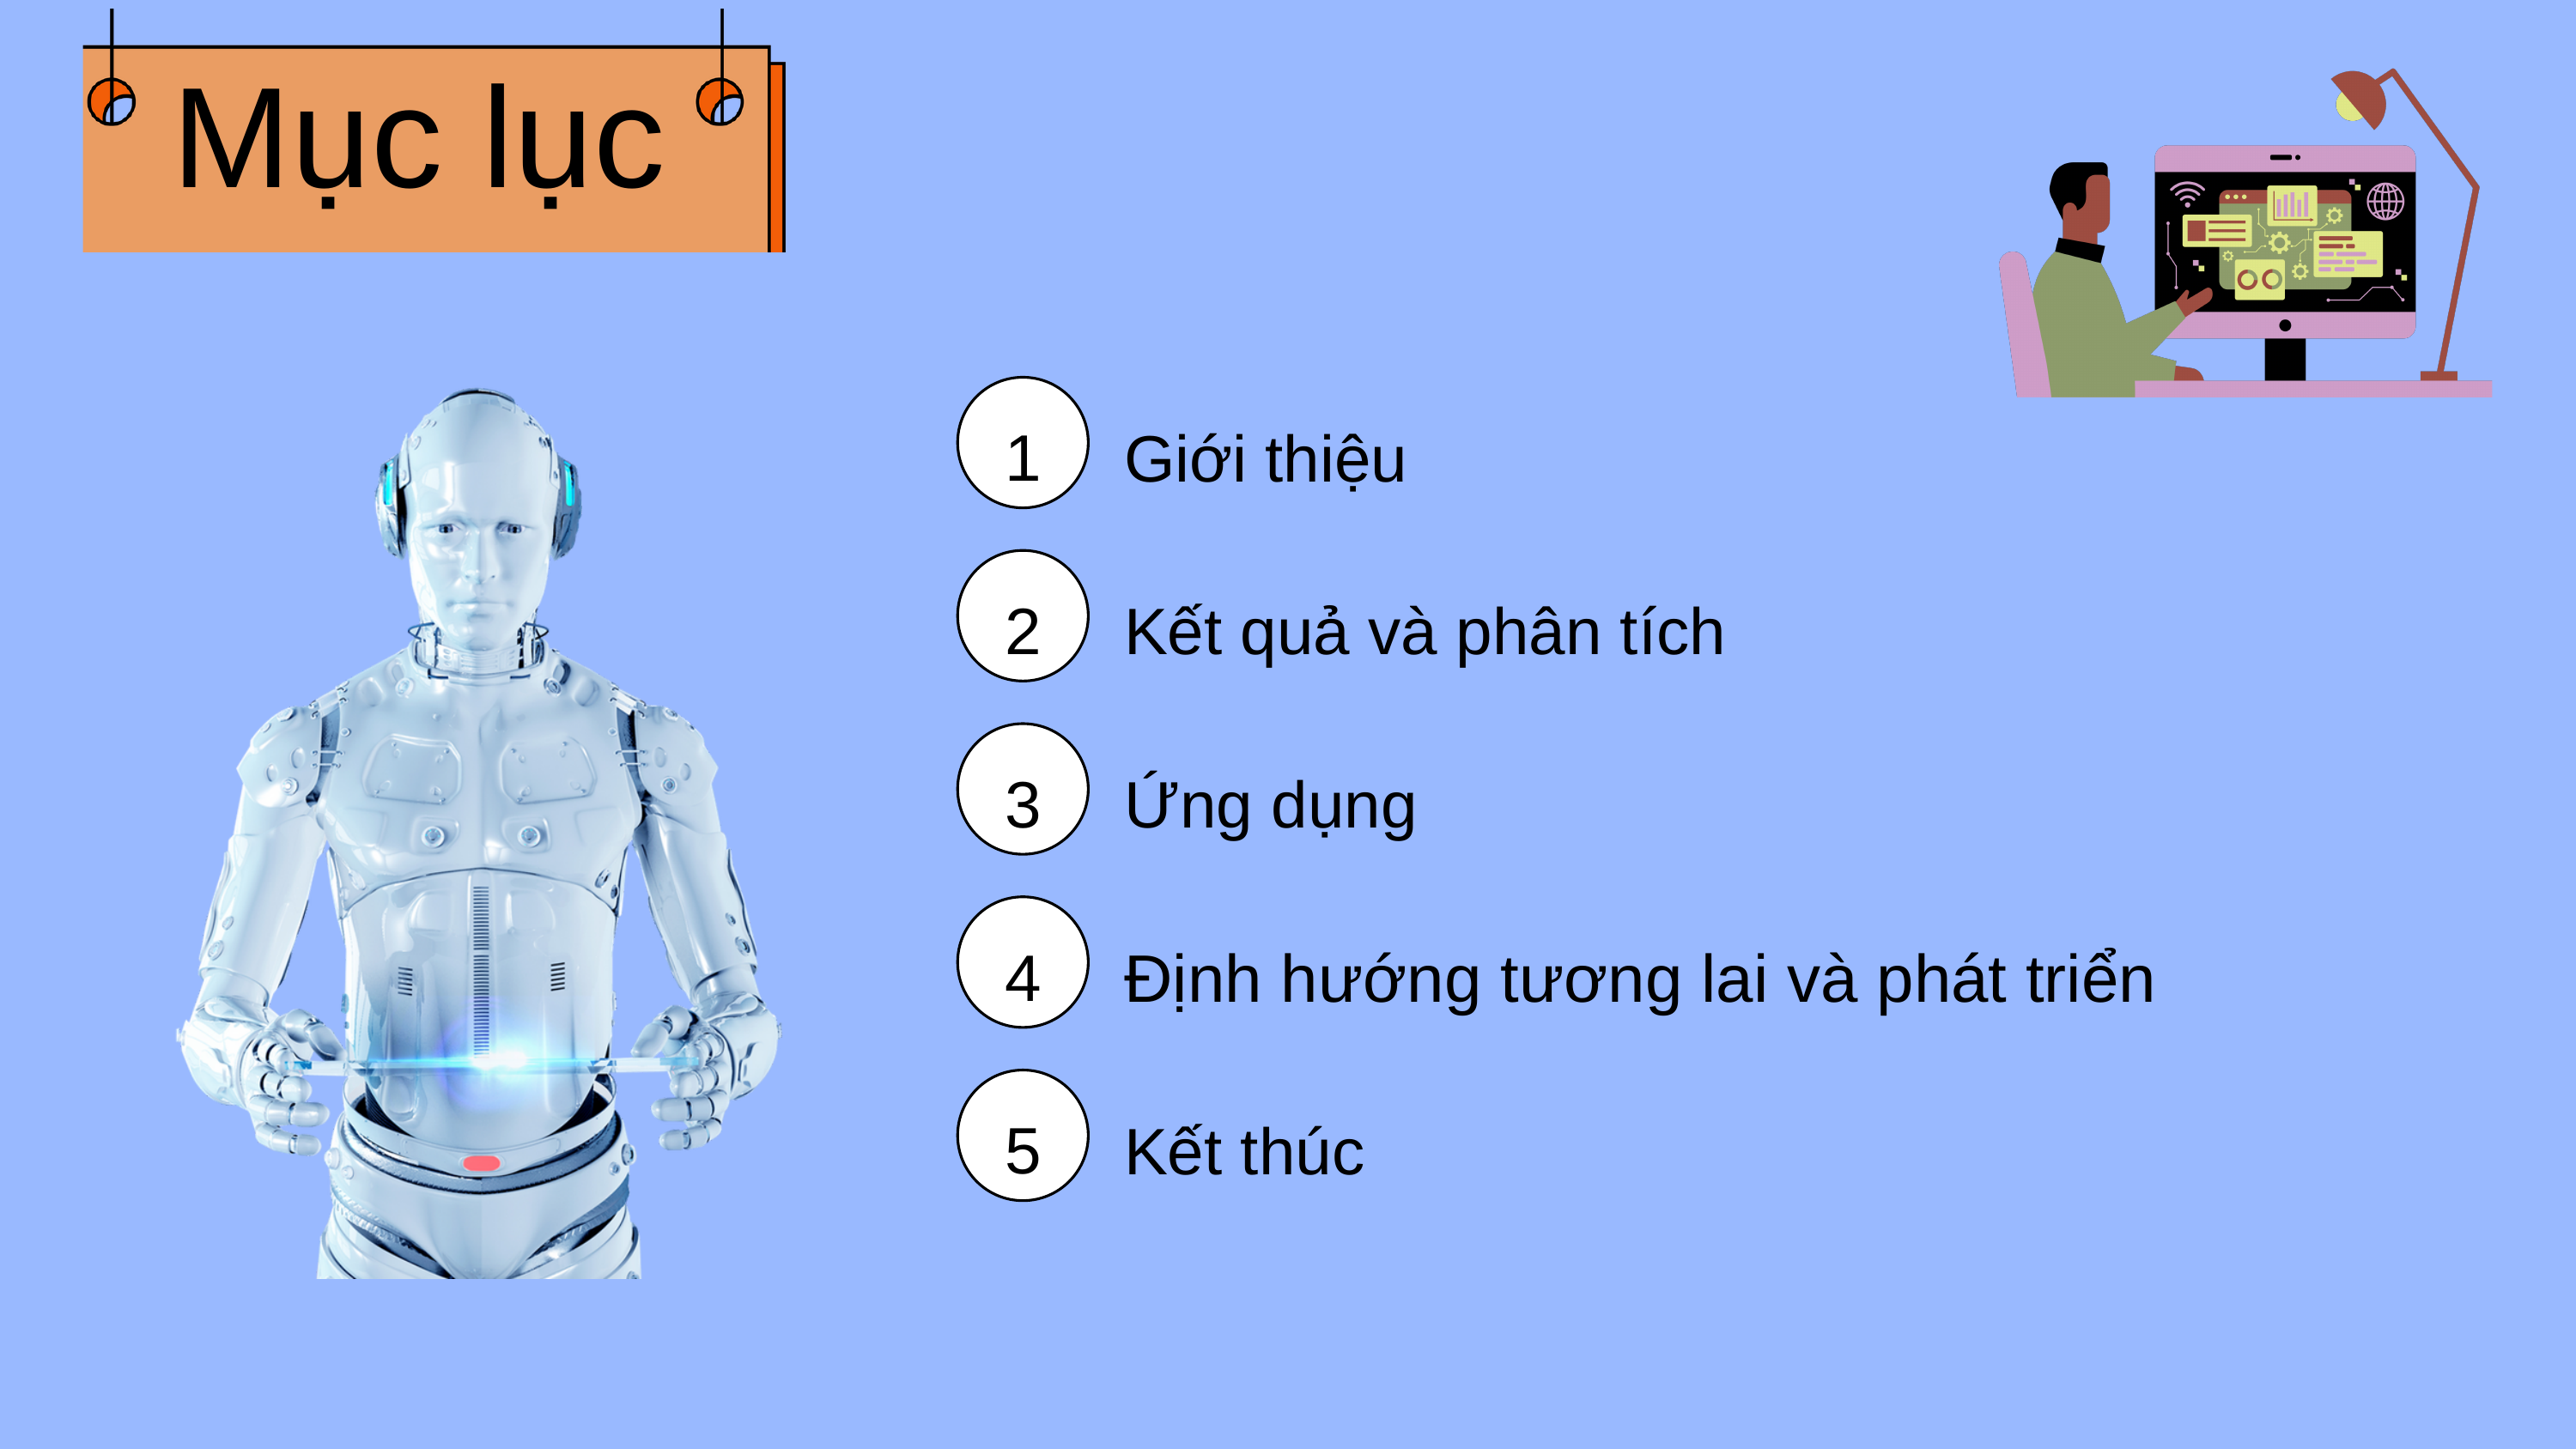

Mục lục

1
Giới thiệu

2
Kết quả và phân tích

3
Ứng dụng

Định hướng tương lai và phát triển
4

5
Kết thúc